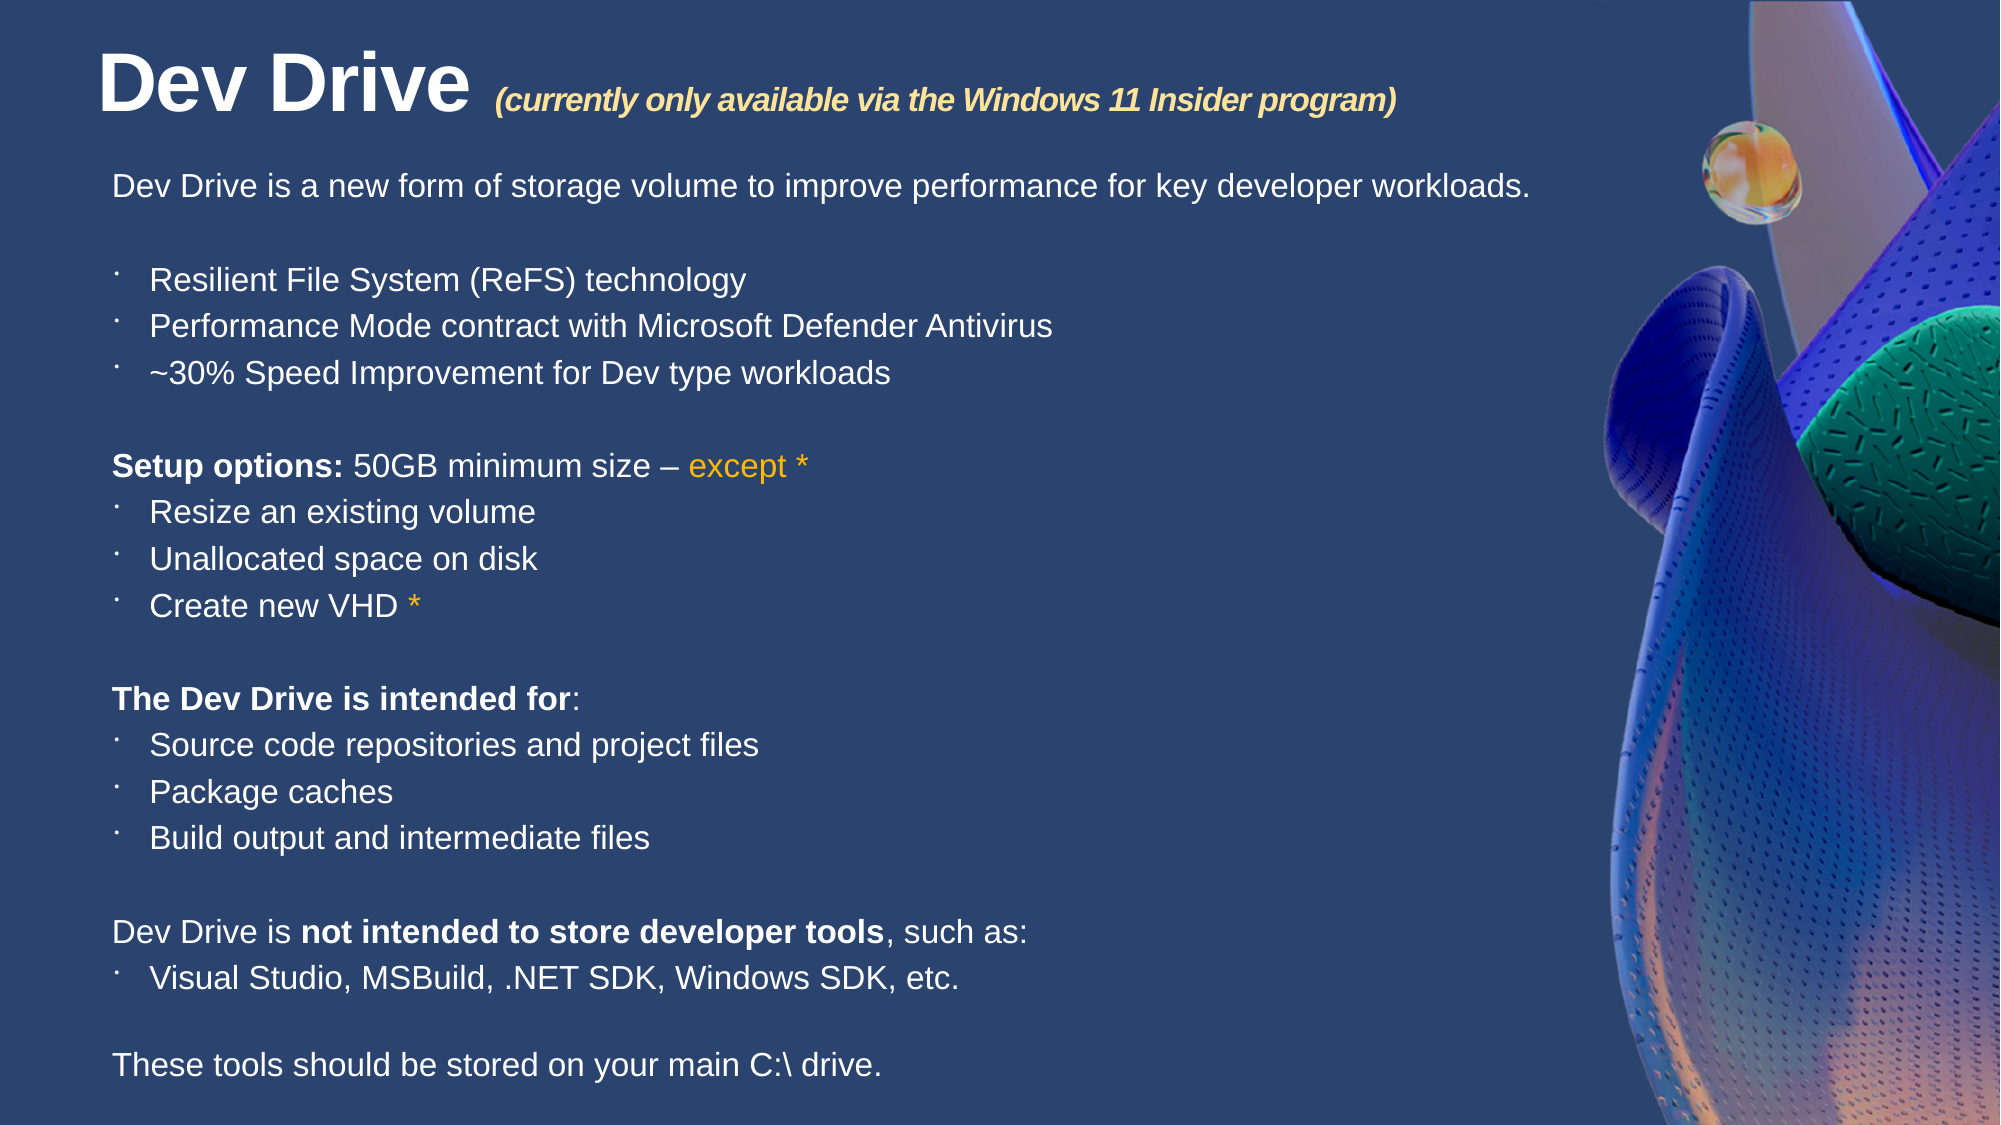

# Dev Drive (currently only available via the Windows 11 Insider program)
Dev Drive is a new form of storage volume to improve performance for key developer workloads.

Resilient File System (ReFS) technology
Performance Mode contract with Microsoft Defender Antivirus
~30% Speed Improvement for Dev type workloads

Setup options: 50GB minimum size – except *
Resize an existing volume
Unallocated space on disk
Create new VHD *

The Dev Drive is intended for:
Source code repositories and project files
Package caches
Build output and intermediate files

Dev Drive is not intended to store developer tools, such as:
Visual Studio, MSBuild, .NET SDK, Windows SDK, etc.
These tools should be stored on your main C:\ drive.